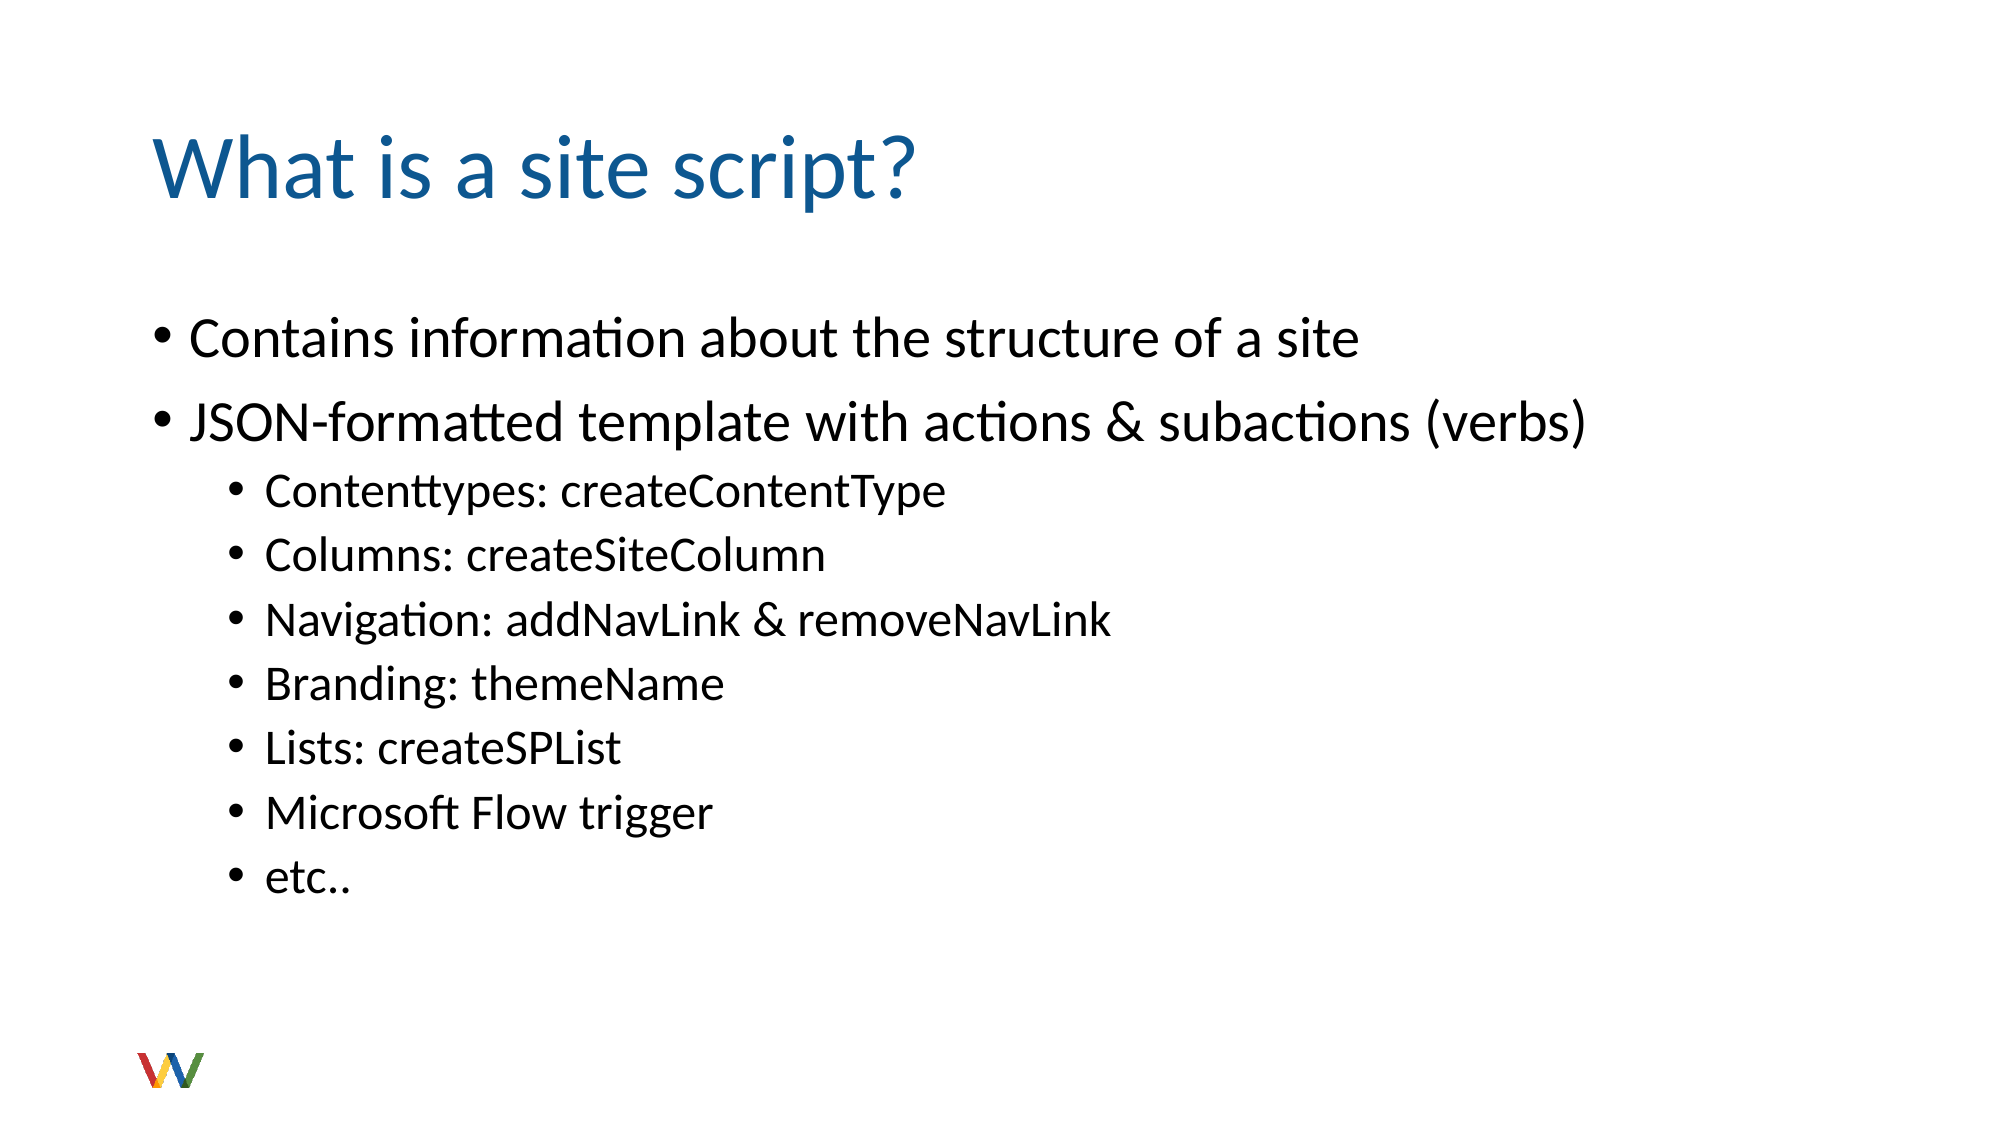

# What is a site script?
Contains information about the structure of a site
JSON-formatted template with actions & subactions (verbs)
Contenttypes: createContentType
Columns: createSiteColumn
Navigation: addNavLink & removeNavLink
Branding: themeName
Lists: createSPList
Microsoft Flow trigger
etc..